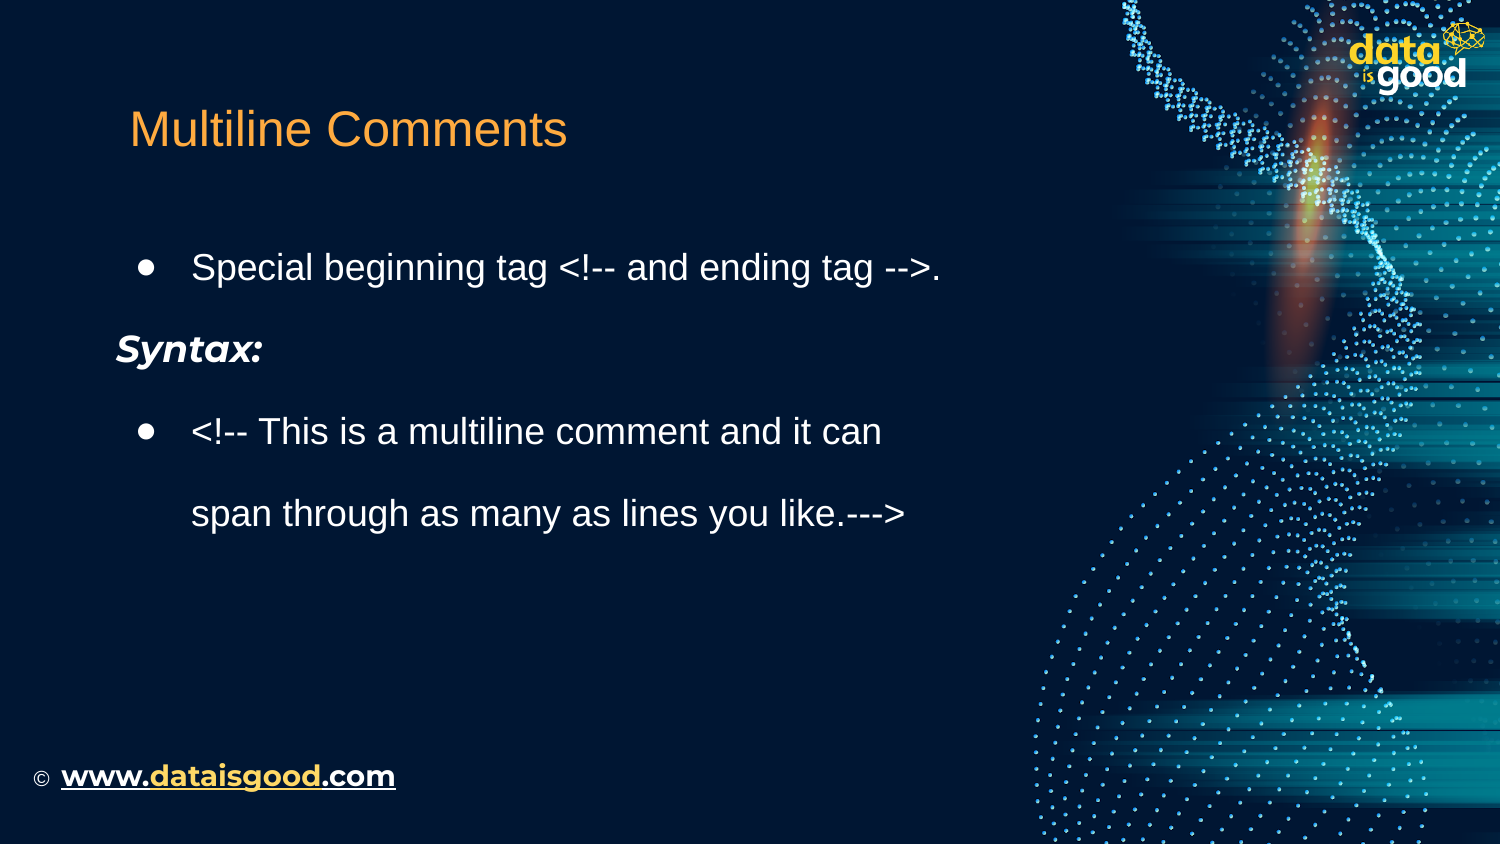

# Multiline Comments
Special beginning tag <!-- and ending tag -->.
Syntax:
<!-- This is a multiline comment and it can
span through as many as lines you like.--->